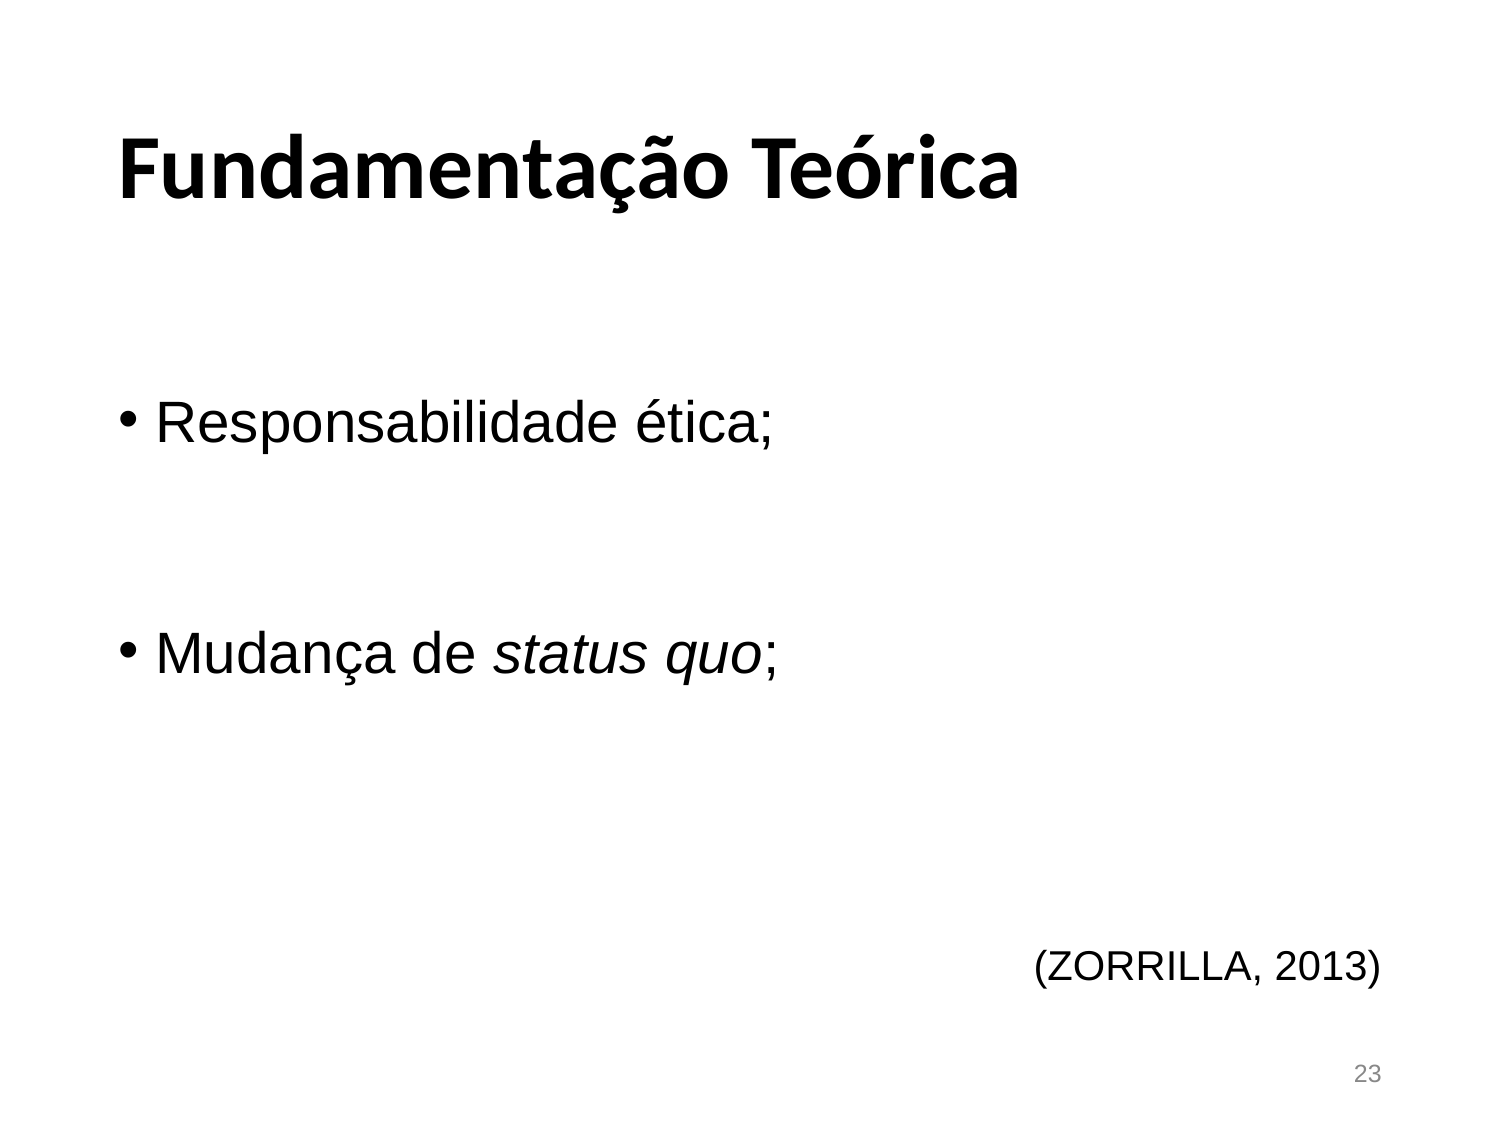

# Fundamentação Teórica

Responsabilidade ética;

Mudança de status quo;

(ZORRILLA, 2013)

23